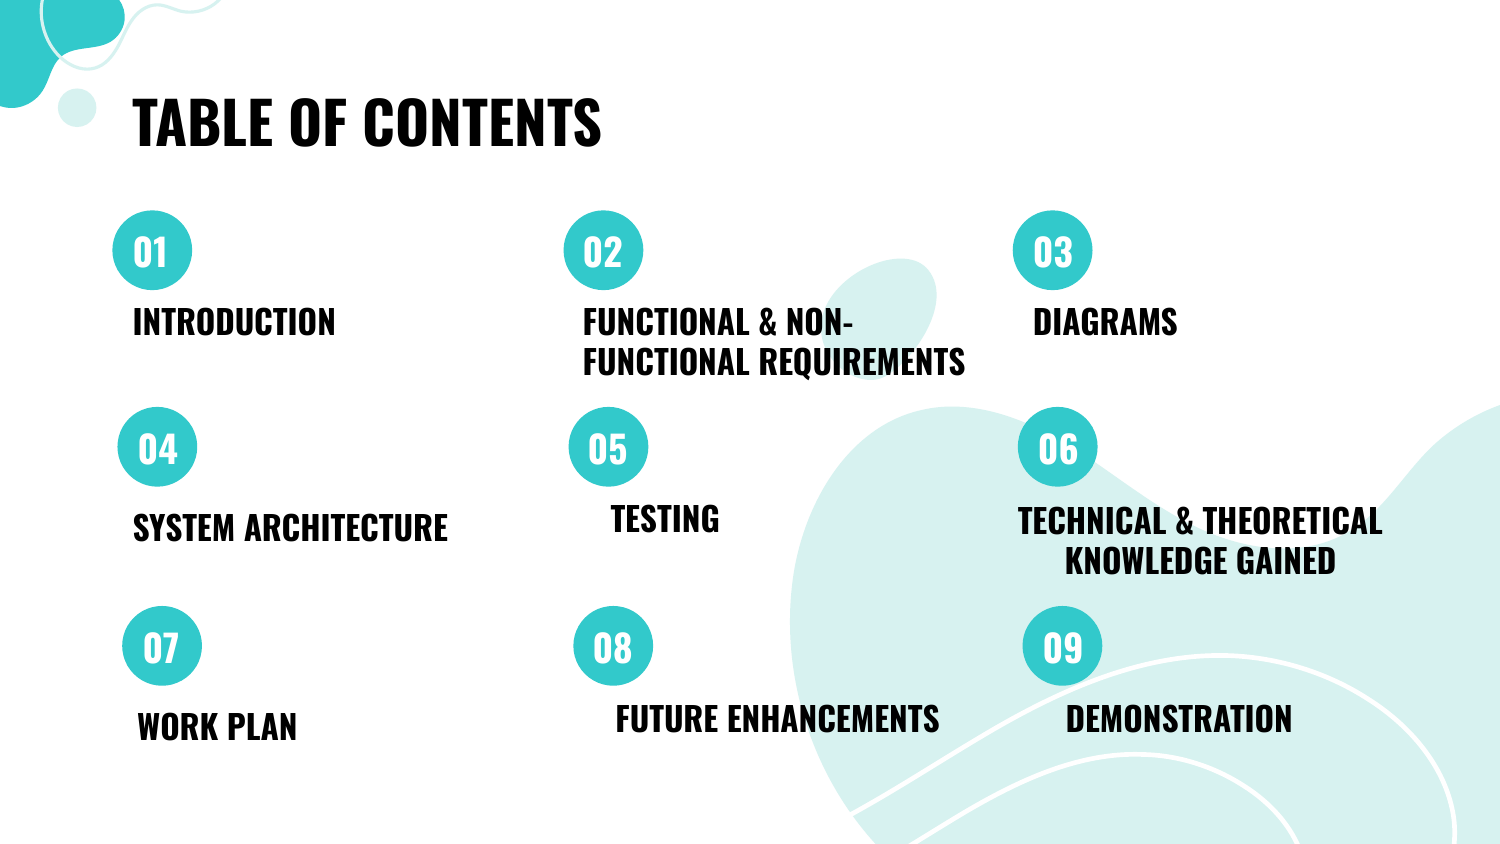

# TABLE OF CONTENTS

01
02
03
INTRODUCTION
FUNCTIONAL & NON-FUNCTIONAL REQUIREMENTS
DIAGRAMS

04
05
06
TESTING
TECHNICAL & THEORETICAL KNOWLEDGE GAINED
SYSTEM ARCHITECTURE

07
08
09
FUTURE ENHANCEMENTS
DEMONSTRATION
WORK PLAN